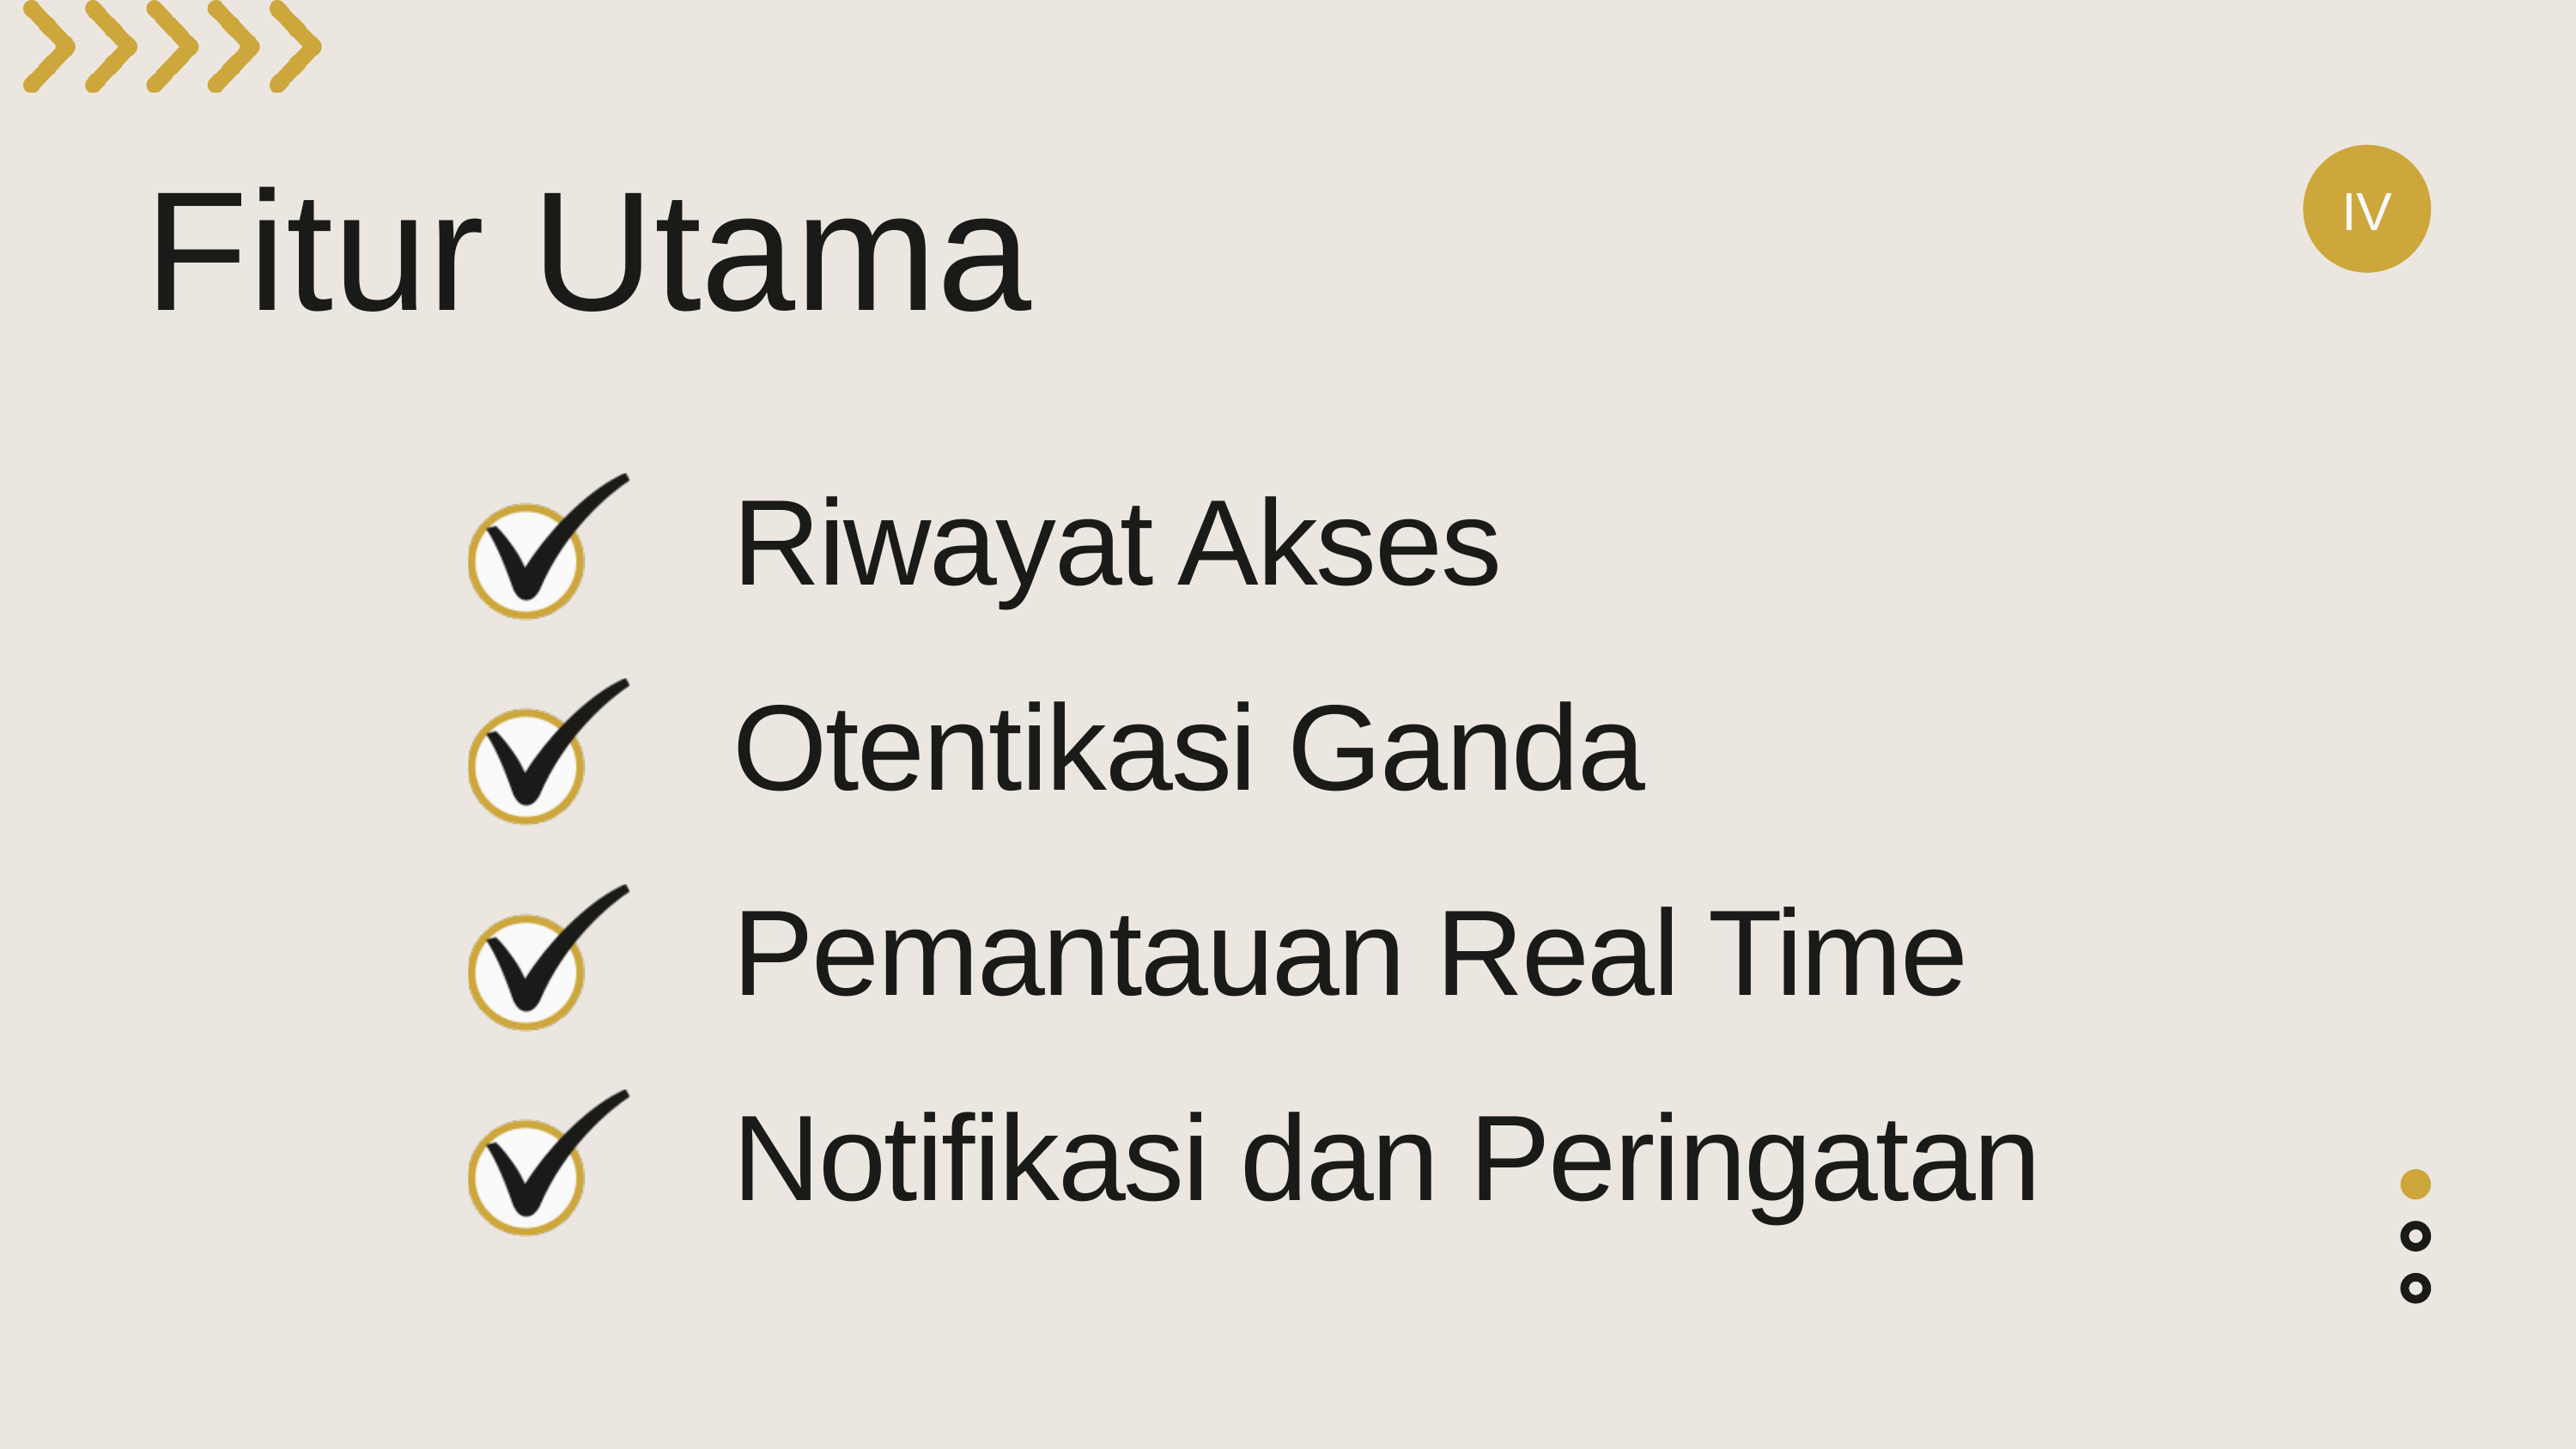

IV
Fitur Utama

Riwayat Akses

Otentikasi Ganda

Pemantauan Real Time

Notifikasi dan Peringatan